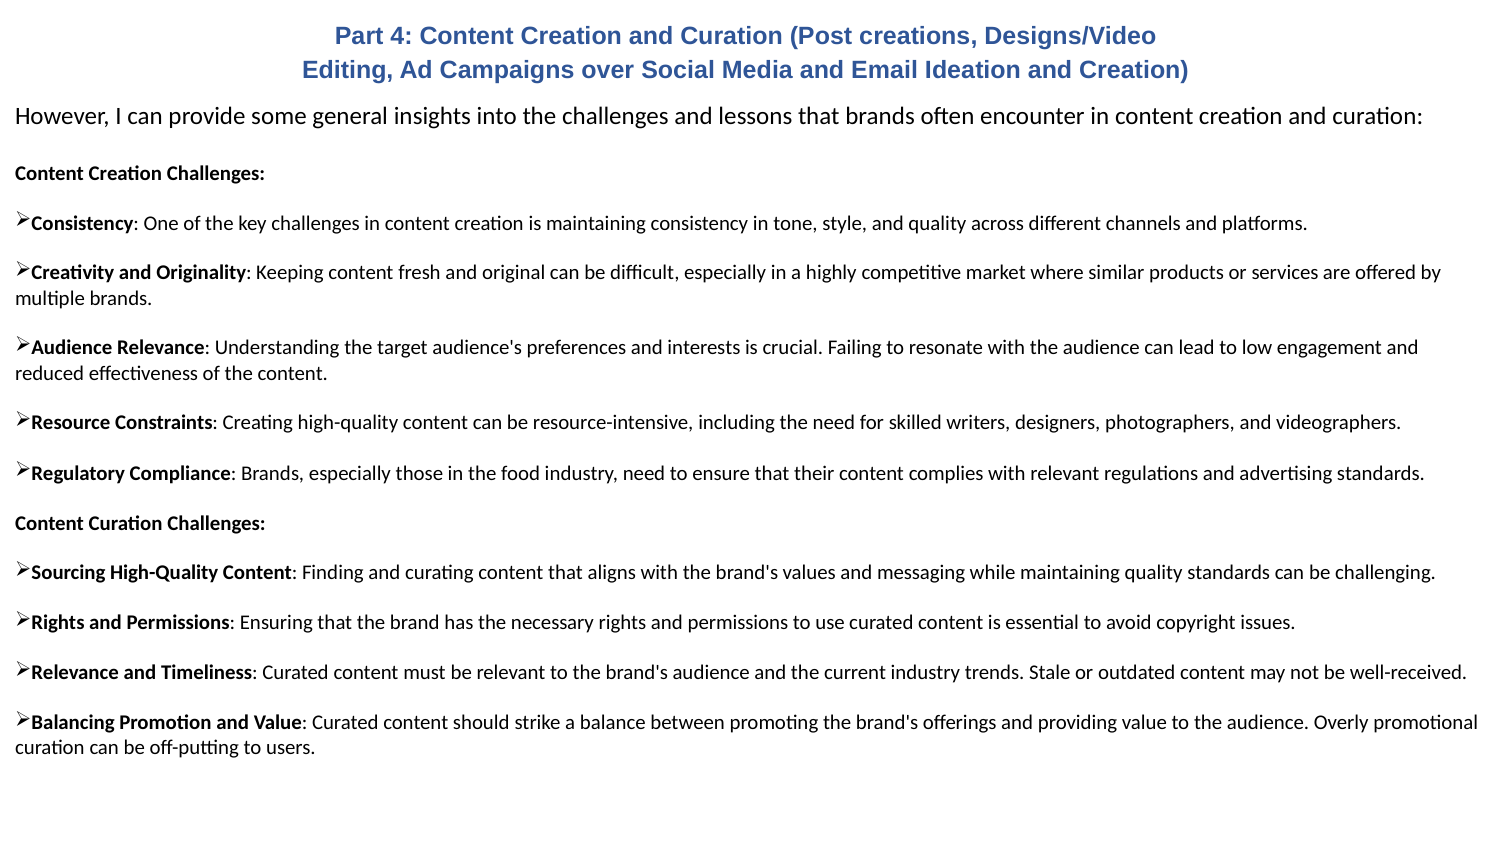

Part 4: Content Creation and Curation (Post creations, Designs/Video
Editing, Ad Campaigns over Social Media and Email Ideation and Creation)
However, I can provide some general insights into the challenges and lessons that brands often encounter in content creation and curation:

Content Creation Challenges:

Consistency: One of the key challenges in content creation is maintaining consistency in tone, style, and quality across different channels and platforms.

Creativity and Originality: Keeping content fresh and original can be difficult, especially in a highly competitive market where similar products or services are offered by multiple brands.

Audience Relevance: Understanding the target audience's preferences and interests is crucial. Failing to resonate with the audience can lead to low engagement and reduced effectiveness of the content.

Resource Constraints: Creating high-quality content can be resource-intensive, including the need for skilled writers, designers, photographers, and videographers.

Regulatory Compliance: Brands, especially those in the food industry, need to ensure that their content complies with relevant regulations and advertising standards.

Content Curation Challenges:

Sourcing High-Quality Content: Finding and curating content that aligns with the brand's values and messaging while maintaining quality standards can be challenging.

Rights and Permissions: Ensuring that the brand has the necessary rights and permissions to use curated content is essential to avoid copyright issues.

Relevance and Timeliness: Curated content must be relevant to the brand's audience and the current industry trends. Stale or outdated content may not be well-received.

Balancing Promotion and Value: Curated content should strike a balance between promoting the brand's offerings and providing value to the audience. Overly promotional curation can be off-putting to users.